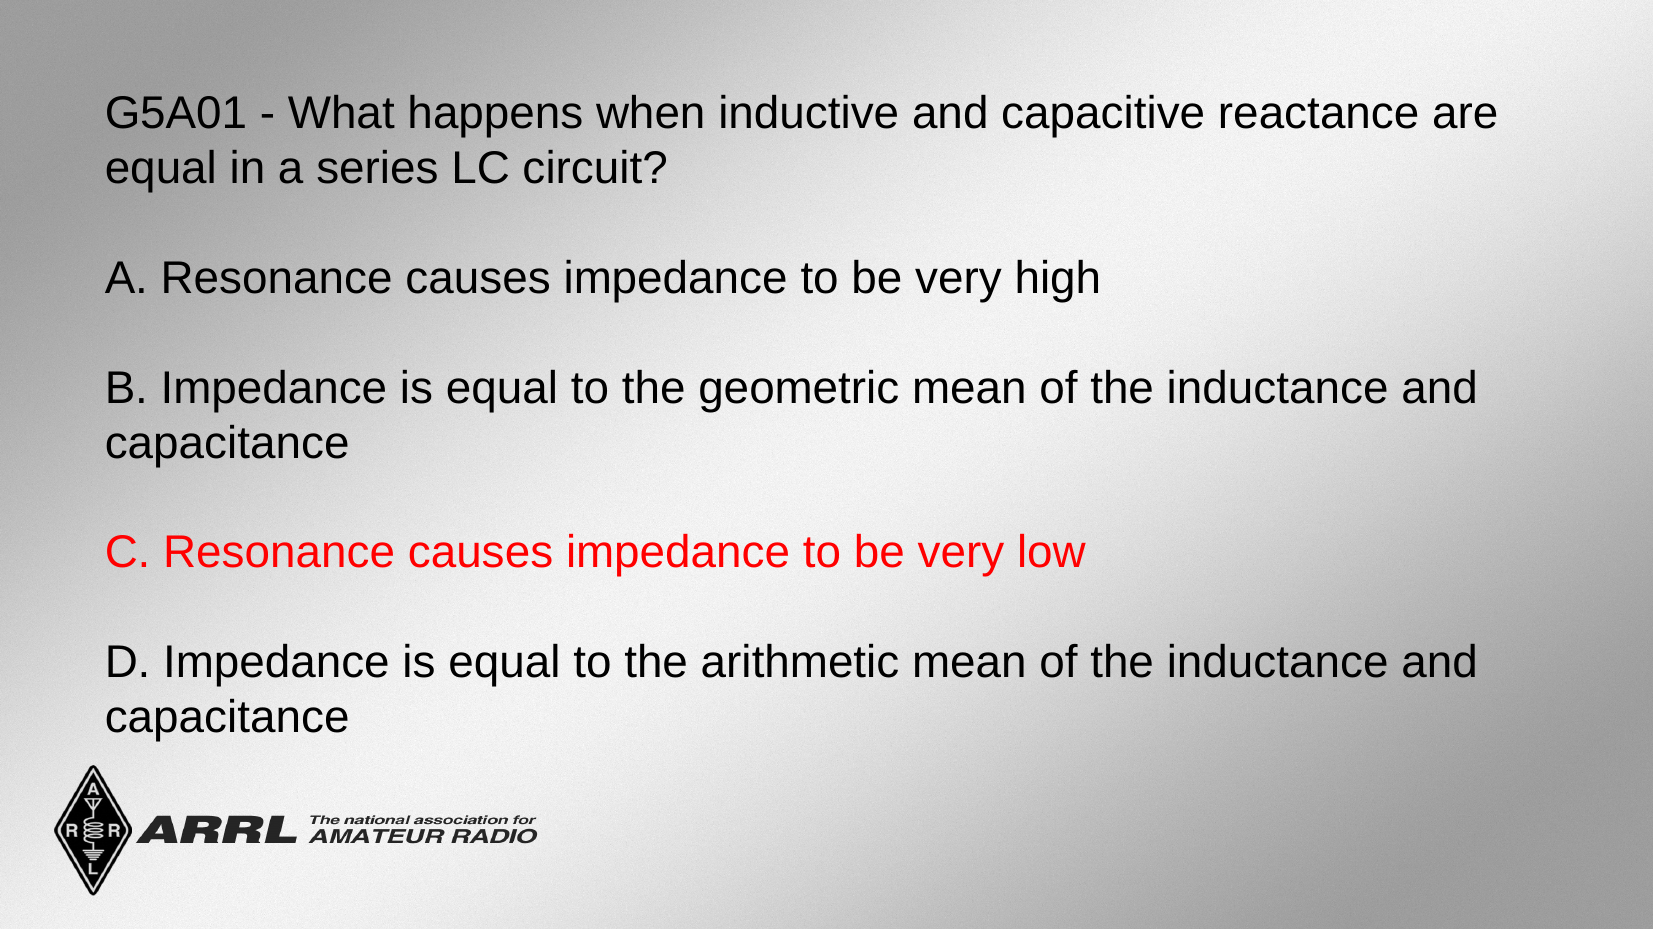

G5A01 - What happens when inductive and capacitive reactance are equal in a series LC circuit?

A. Resonance causes impedance to be very high

B. Impedance is equal to the geometric mean of the inductance and capacitance

C. Resonance causes impedance to be very low

D. Impedance is equal to the arithmetic mean of the inductance and capacitance